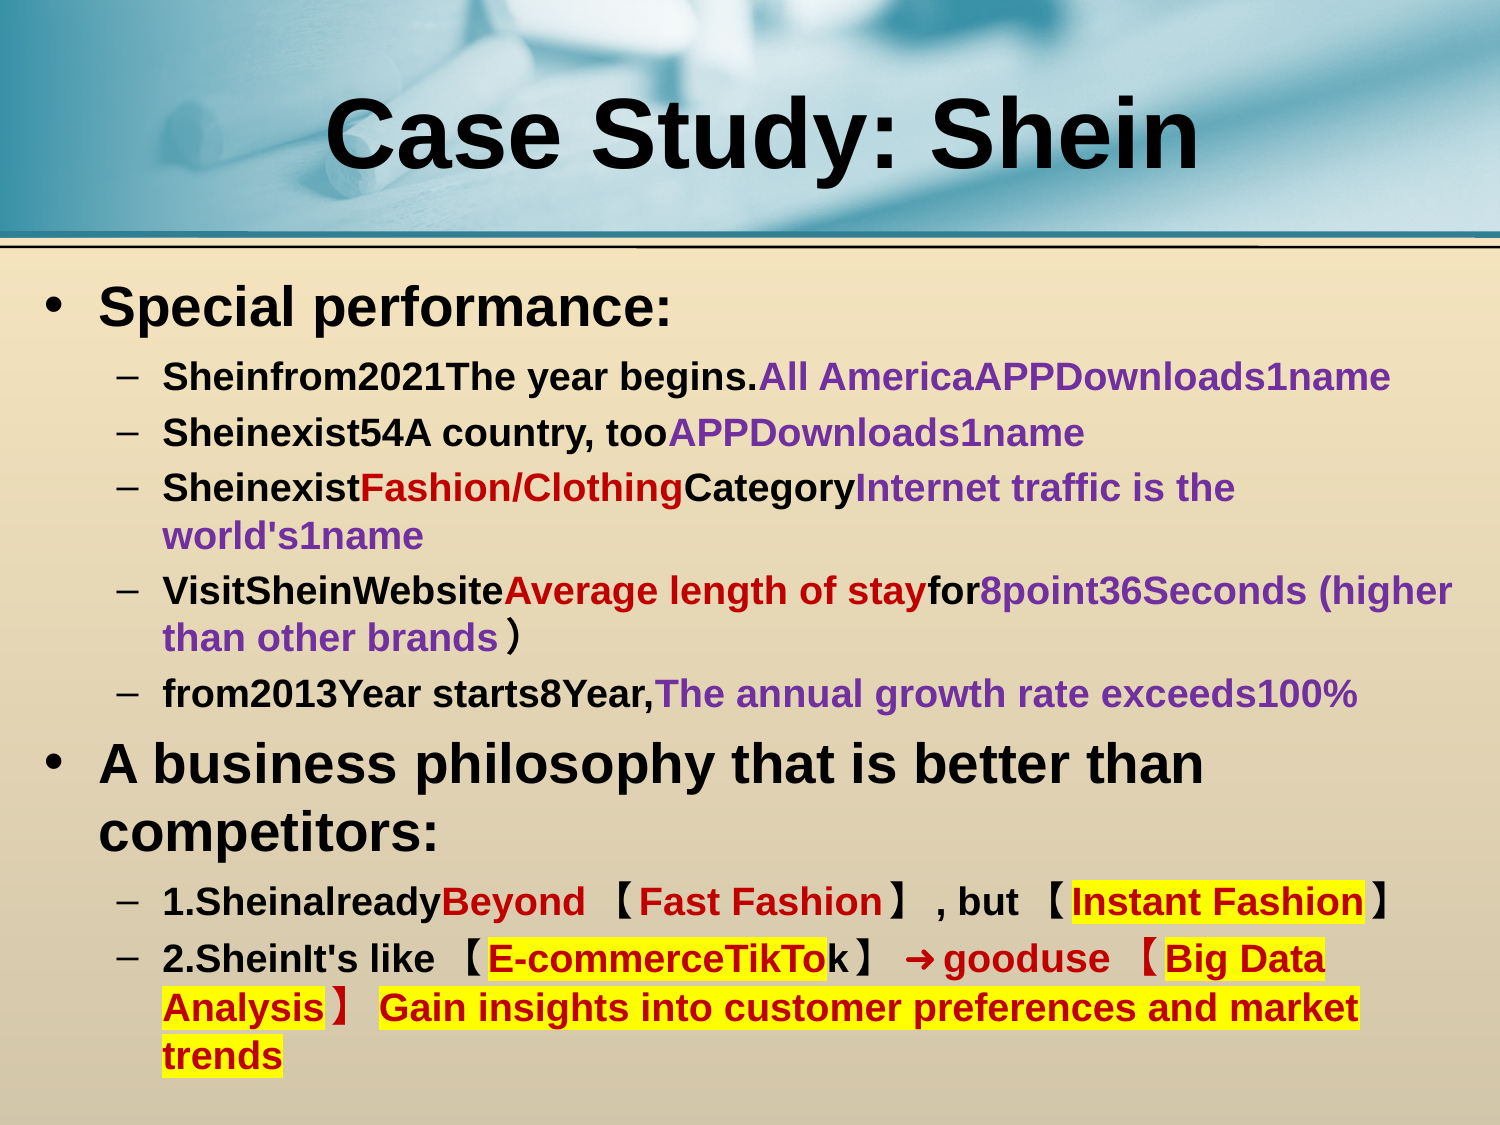

# Case Study: Shein
Special performance:
Sheinfrom2021The year begins.All AmericaAPPDownloads1name
Sheinexist54A country, tooAPPDownloads1name
SheinexistFashion/ClothingCategoryInternet traffic is the world's1name
VisitSheinWebsiteAverage length of stayfor8point36Seconds (higher than other brands）
from2013Year starts8Year,The annual growth rate exceeds100%
A business philosophy that is better than competitors:
1.SheinalreadyBeyond【Fast Fashion】, but【Instant Fashion】
2.SheinIt's like【E-commerceTikTok】 ➜gooduse【Big Data Analysis】Gain insights into customer preferences and market trends